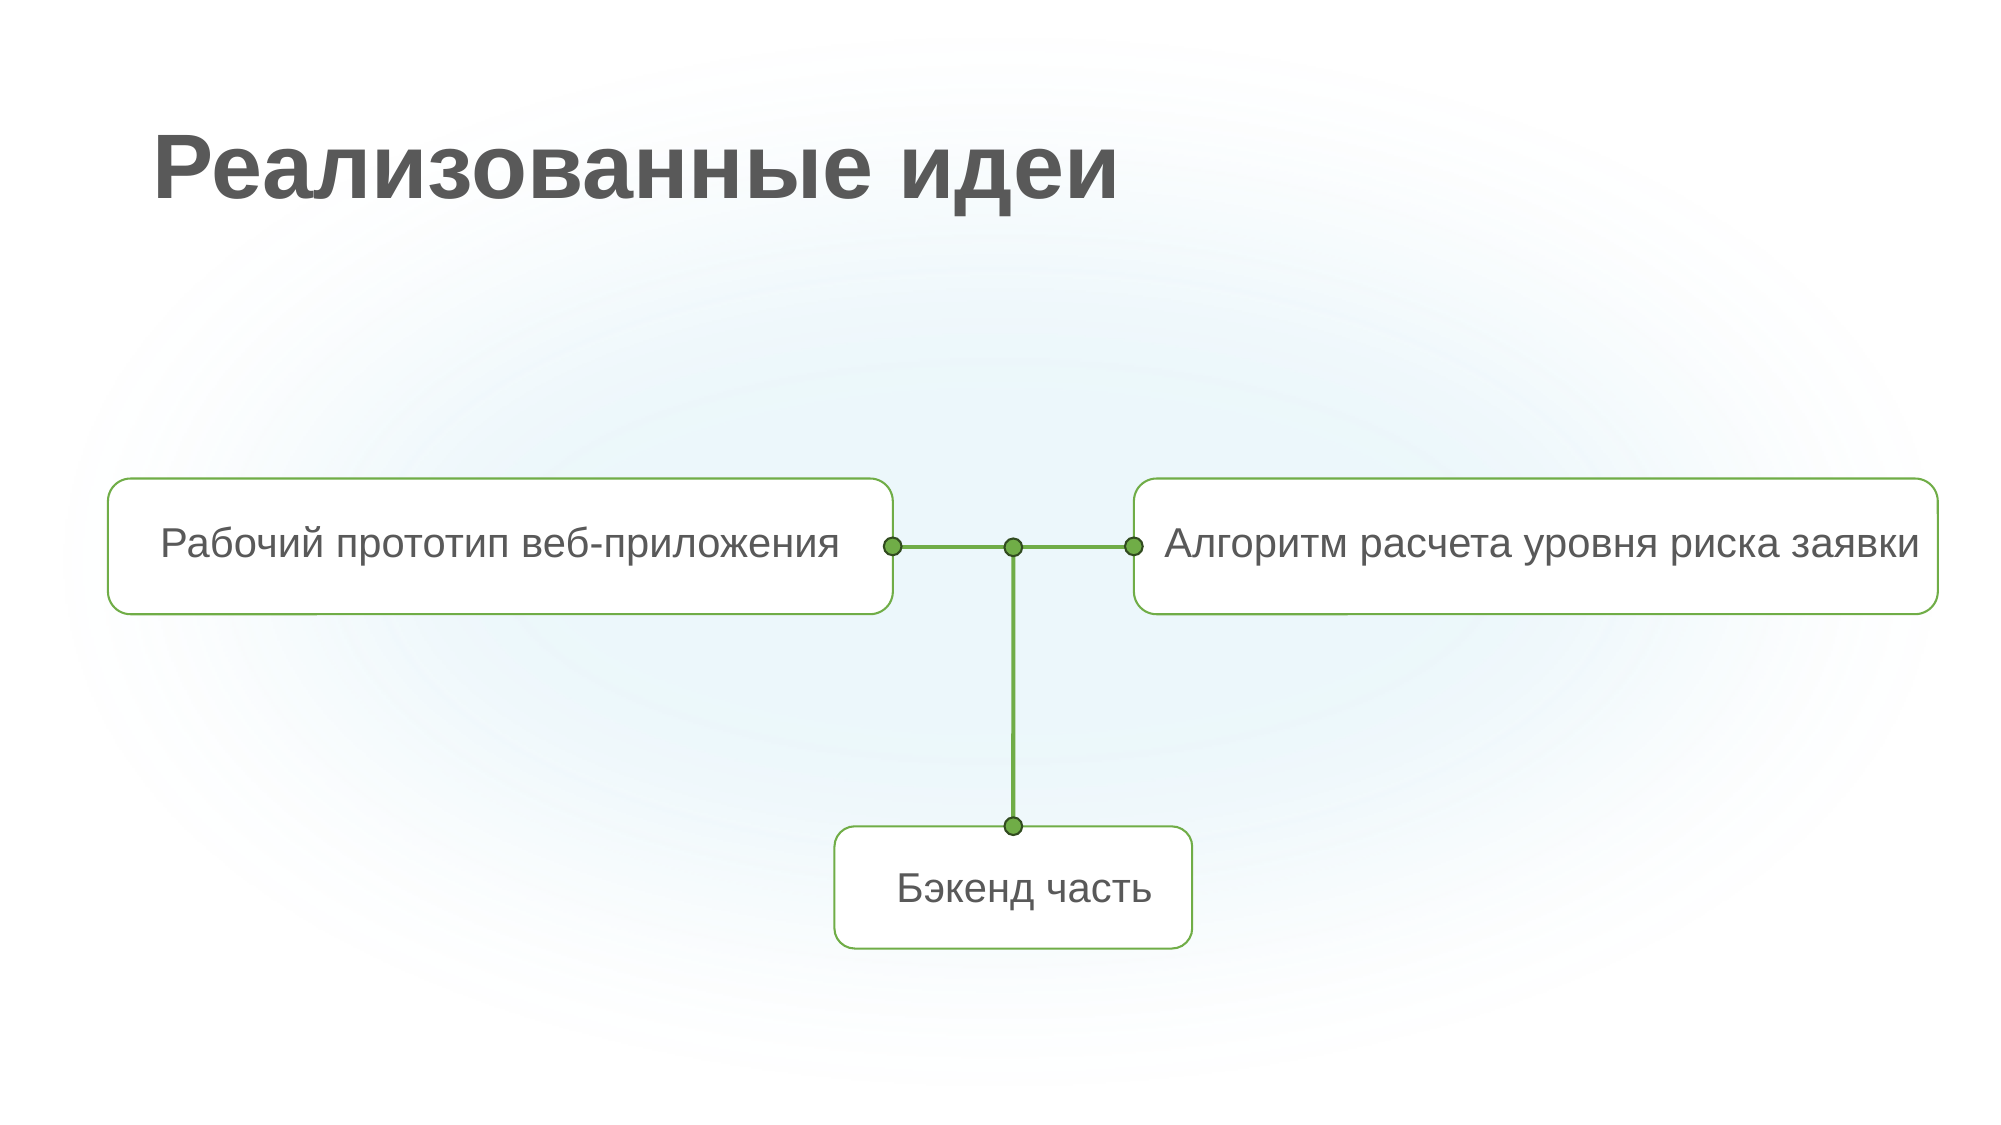

# Реализованные идеи

Алгоритм расчета уровня риска заявки
Рабочий прототип веб-приложения

Бэкенд часть